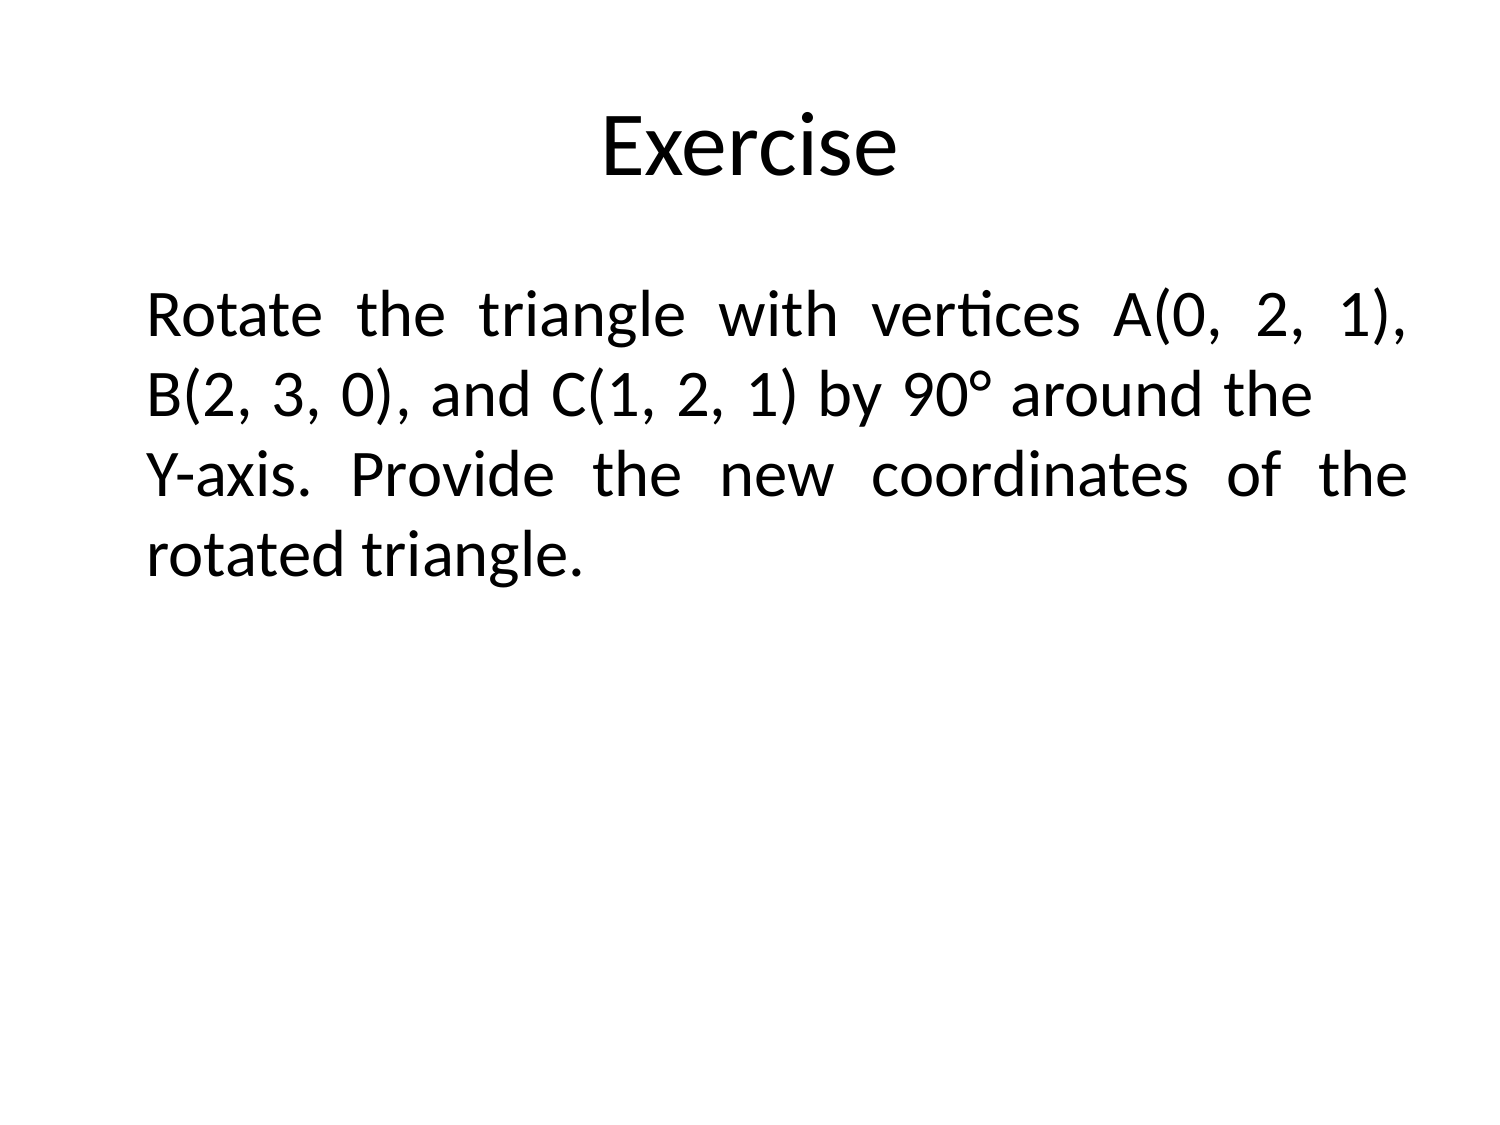

# Exercise
	Rotate the triangle with vertices A(0, 2, 1), B(2, 3, 0), and C(1, 2, 1) by 90° around the      Y-axis. Provide the new coordinates of the rotated triangle.